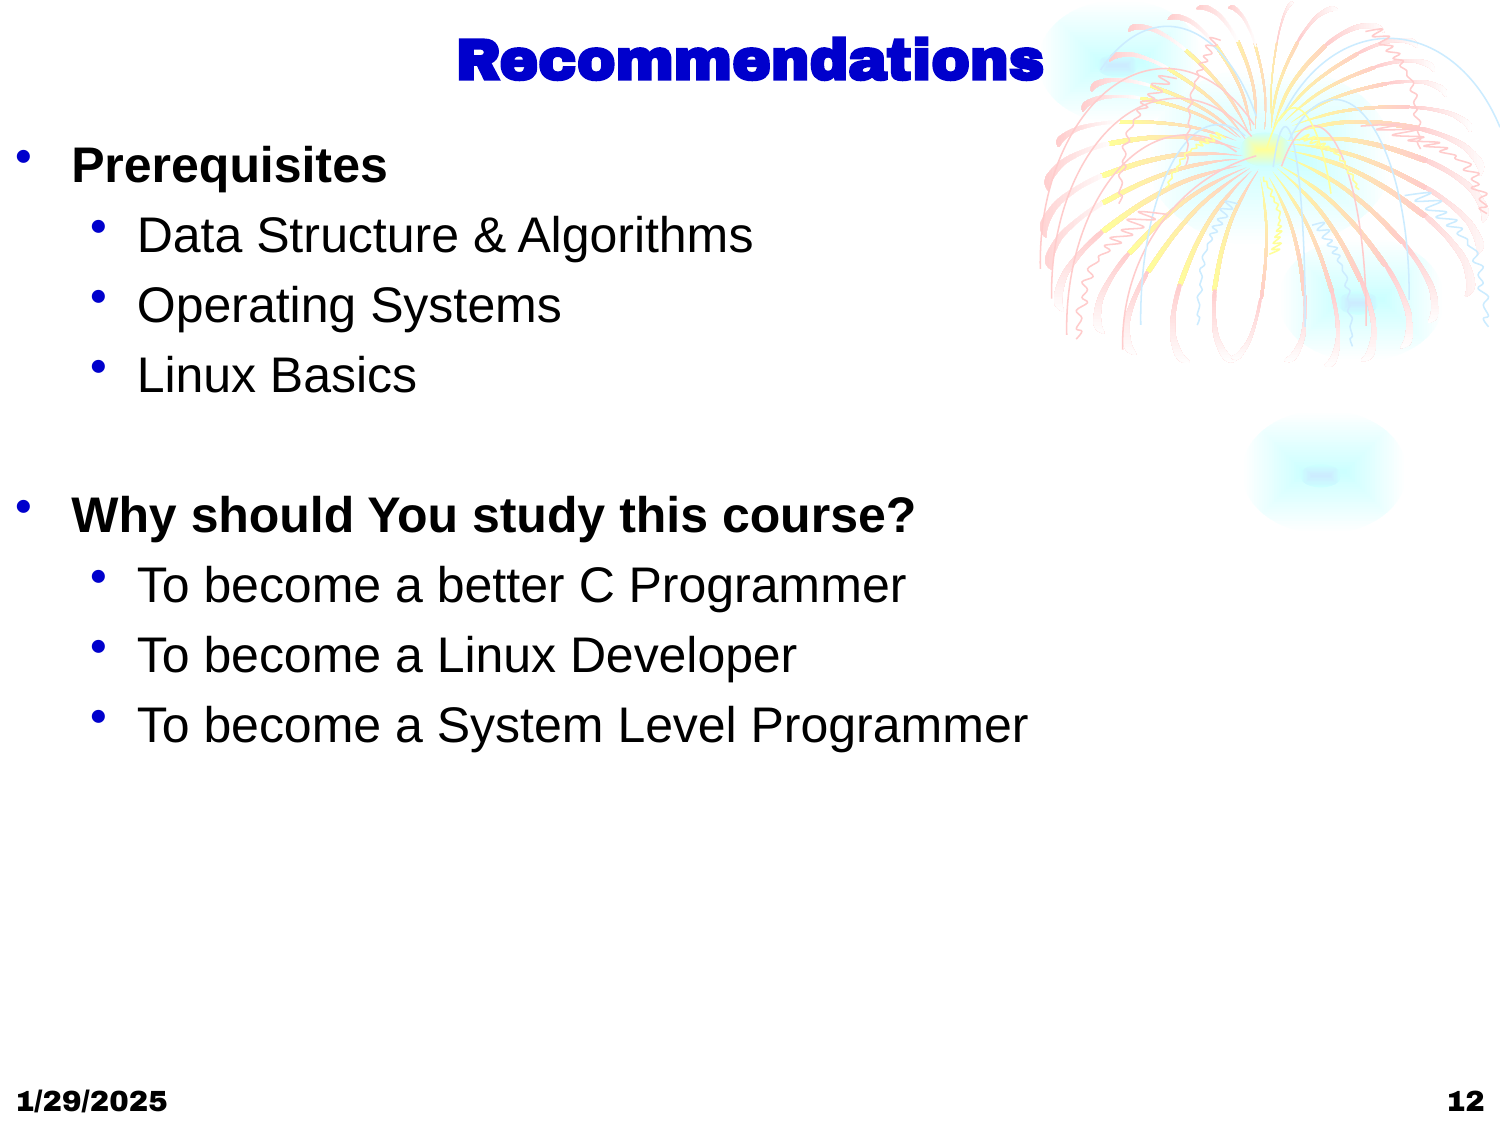

# Recommendations
Prerequisites
Data Structure & Algorithms
Operating Systems
Linux Basics

Why should You study this course?
To become a better C Programmer
To become a Linux Developer
To become a System Level Programmer

1/29/2025
12